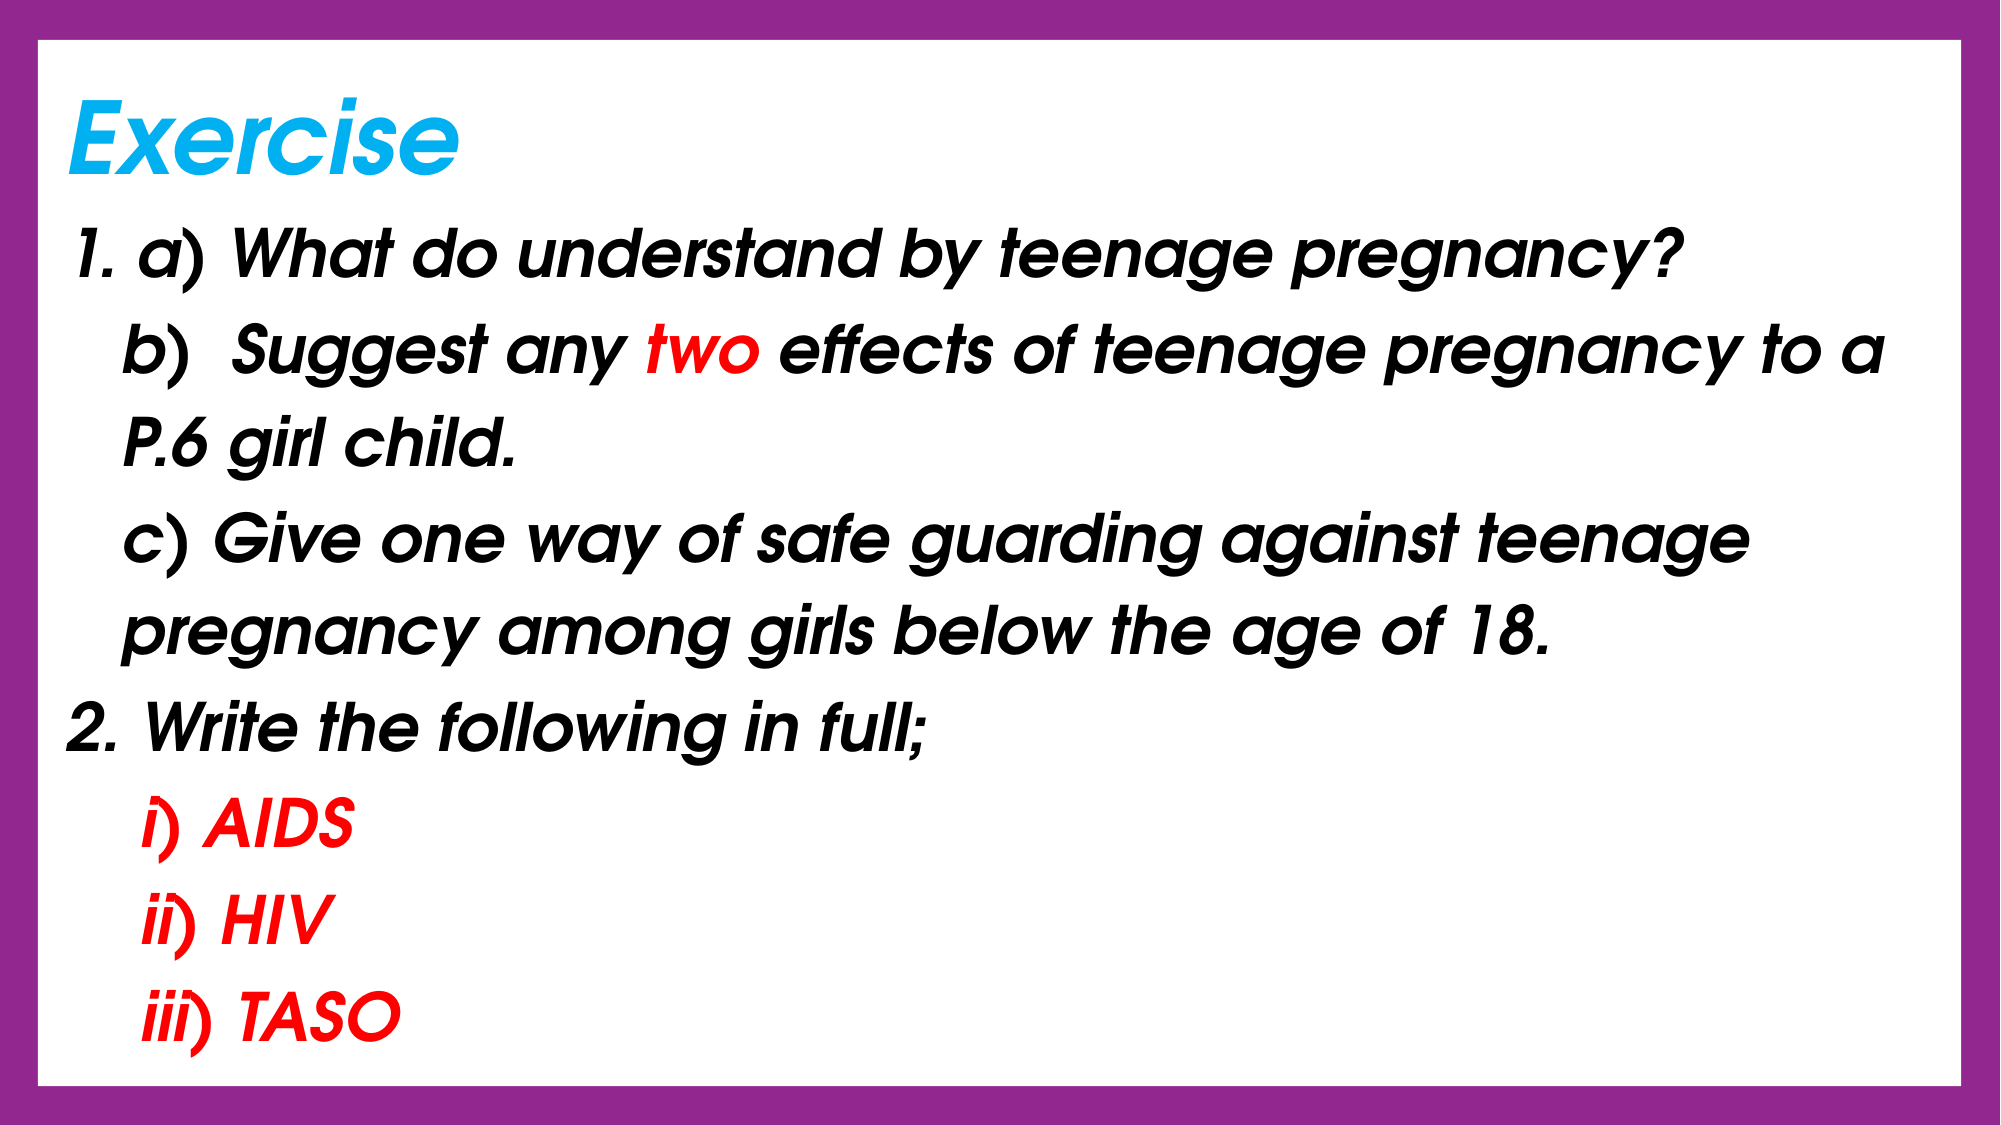

Exercise
1. a) What do understand by teenage pregnancy?
b)  Suggest any two effects of teenage pregnancy to a P.6 girl child.
c) Give one way of safe guarding against teenage pregnancy among girls below the age of 18.
2. Write the following in full;
 AIDS
 HIV
 TASO